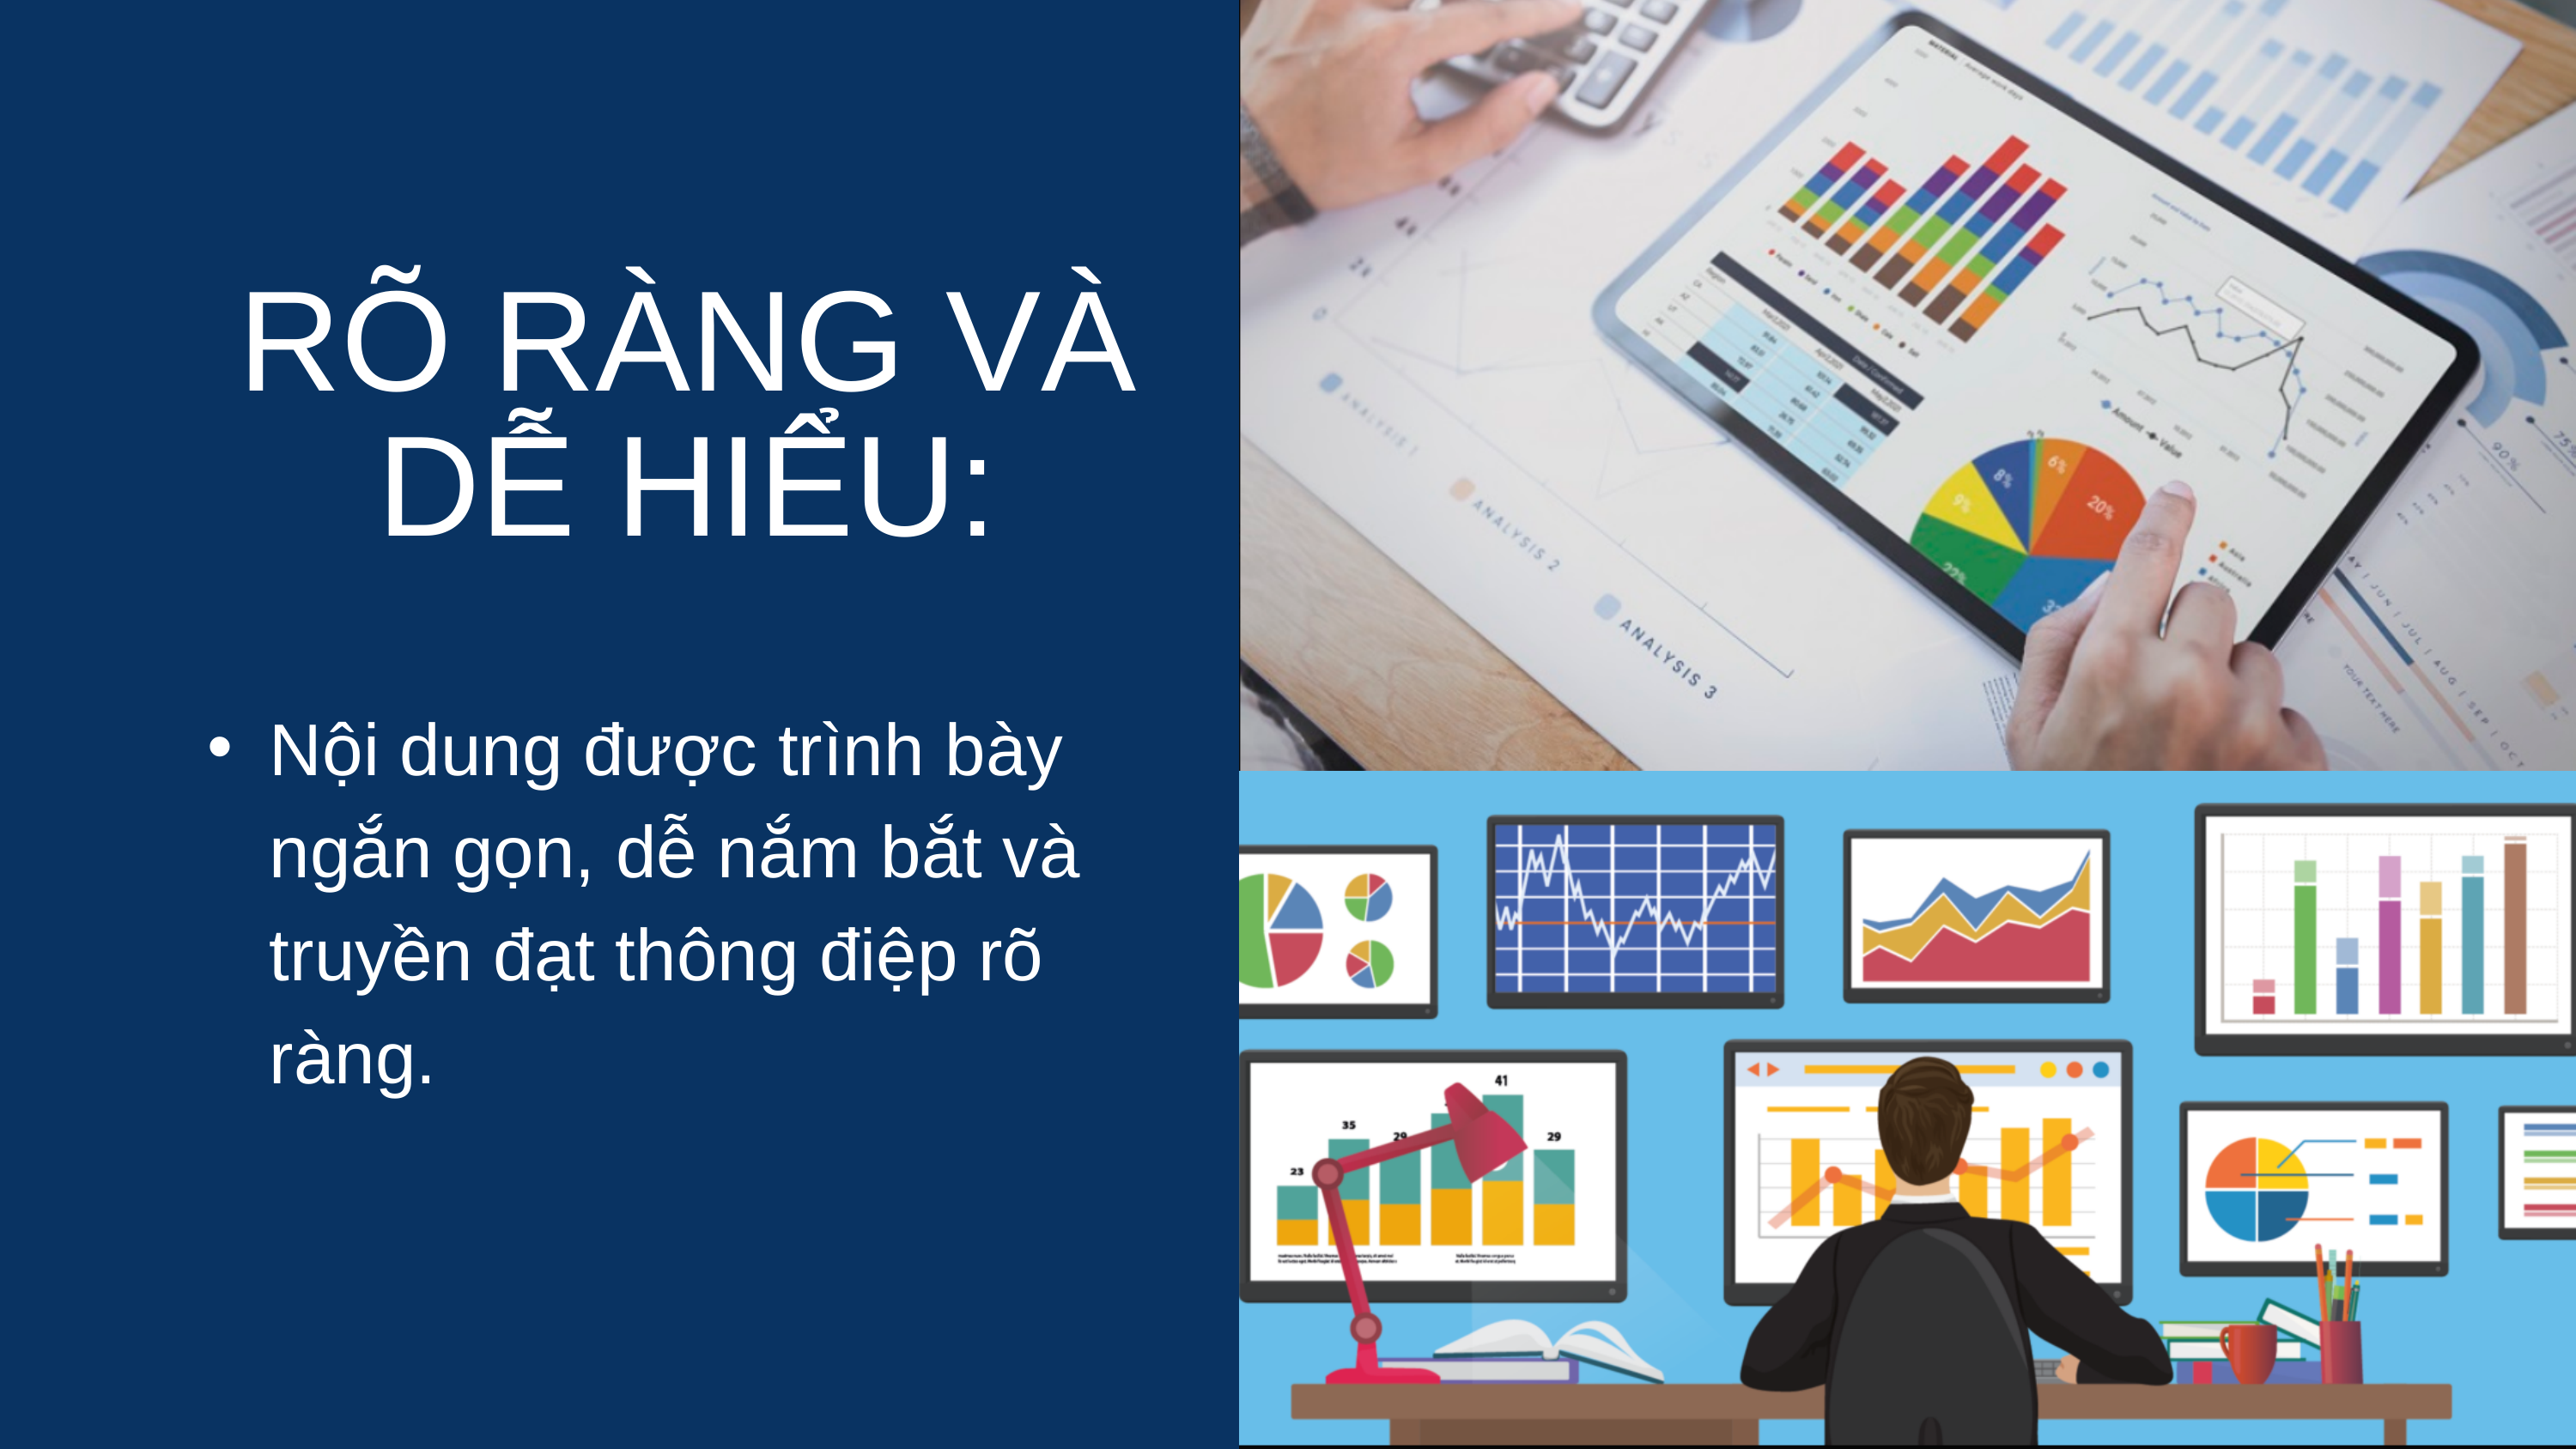

RÕ RÀNG VÀ DỄ HIỂU:
Nội dung được trình bày ngắn gọn, dễ nắm bắt và truyền đạt thông điệp rõ ràng.